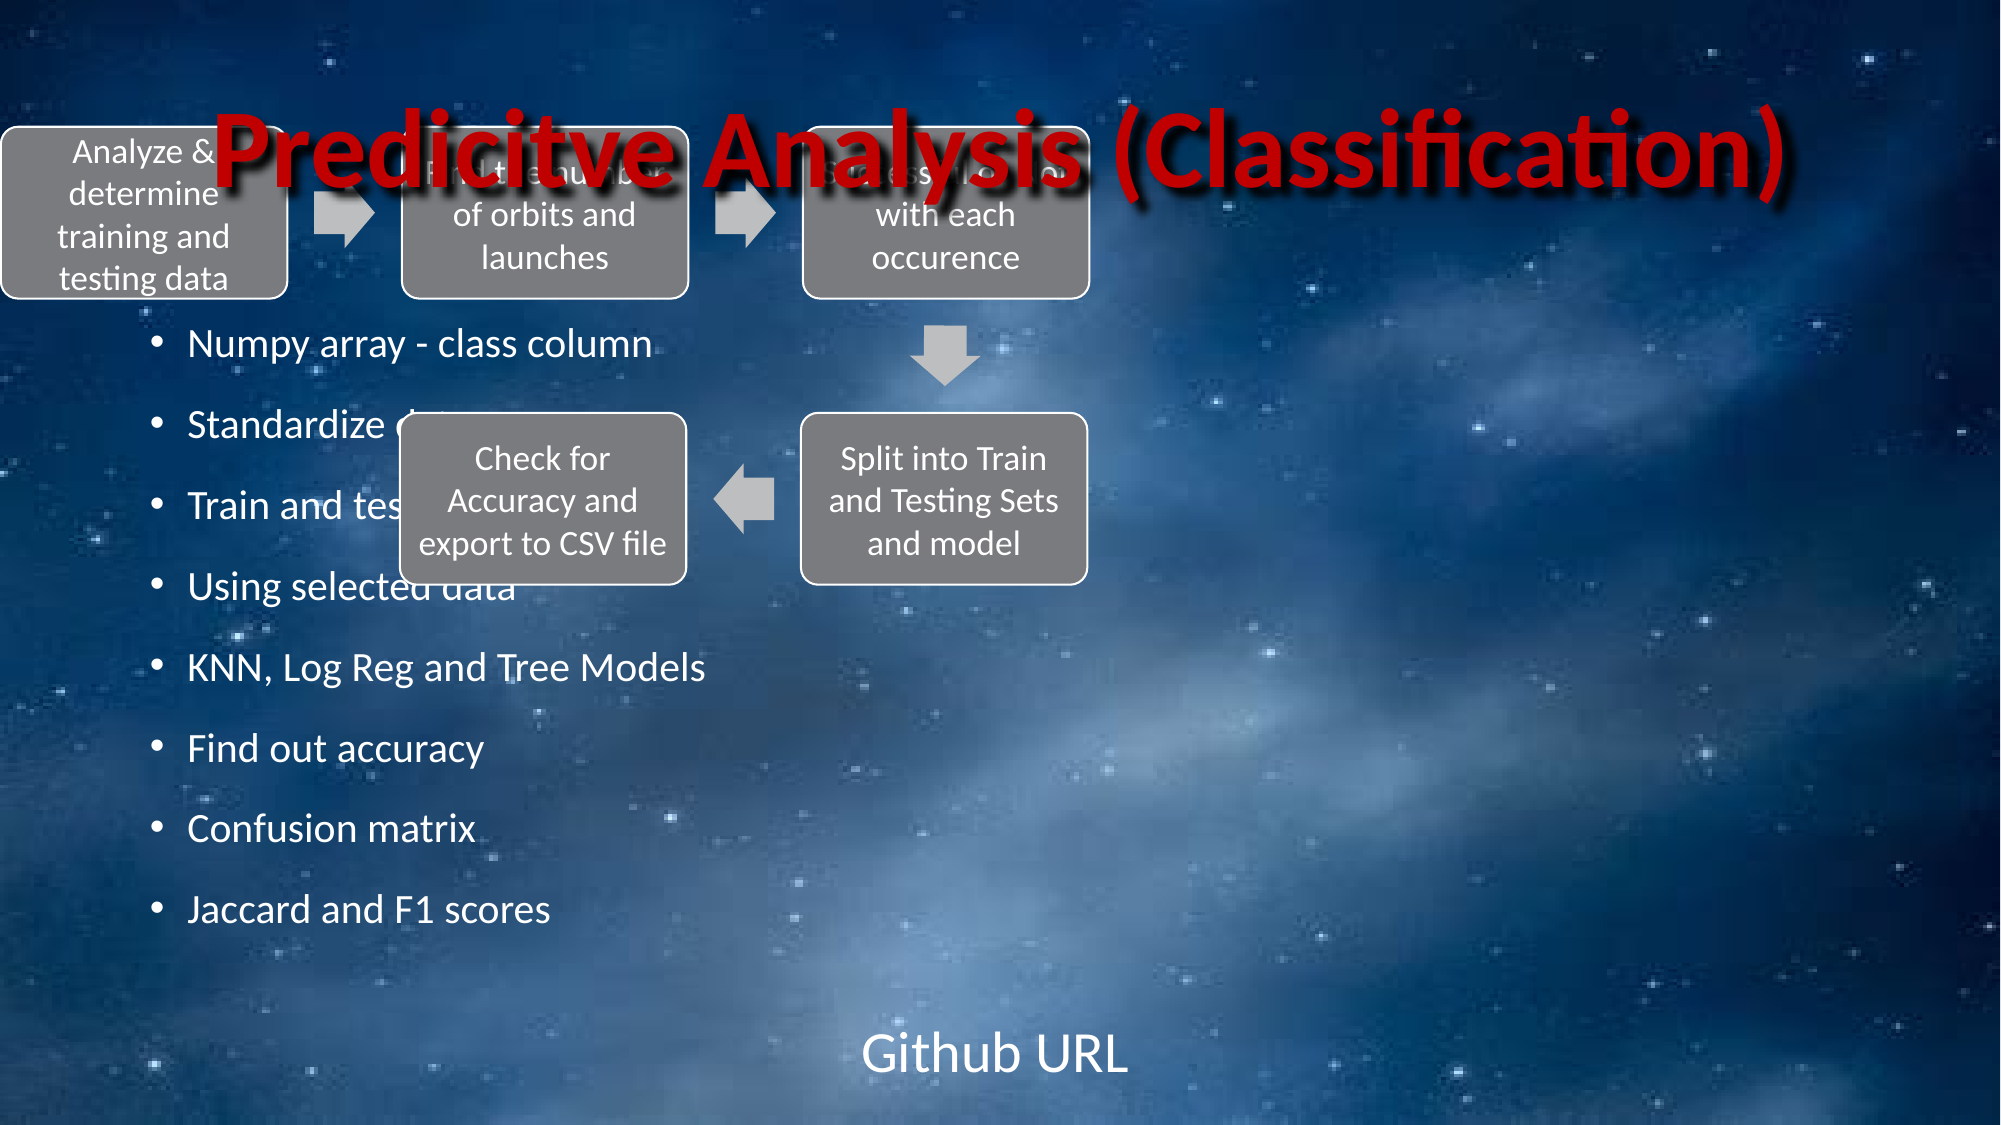

Predicitve Analysis (Classification)
Analyze & determine training and testing data

Find the number of orbits and launches

Successful or Not with each occurence

Split into Train and Testing Sets and model

Check for Accuracy and export to CSV file
Numpy array - class column
Standardize data
Train and test sets
Using selected data
KNN, Log Reg and Tree Models
Find out accuracy
Confusion matrix
Jaccard and F1 scores
Github URL